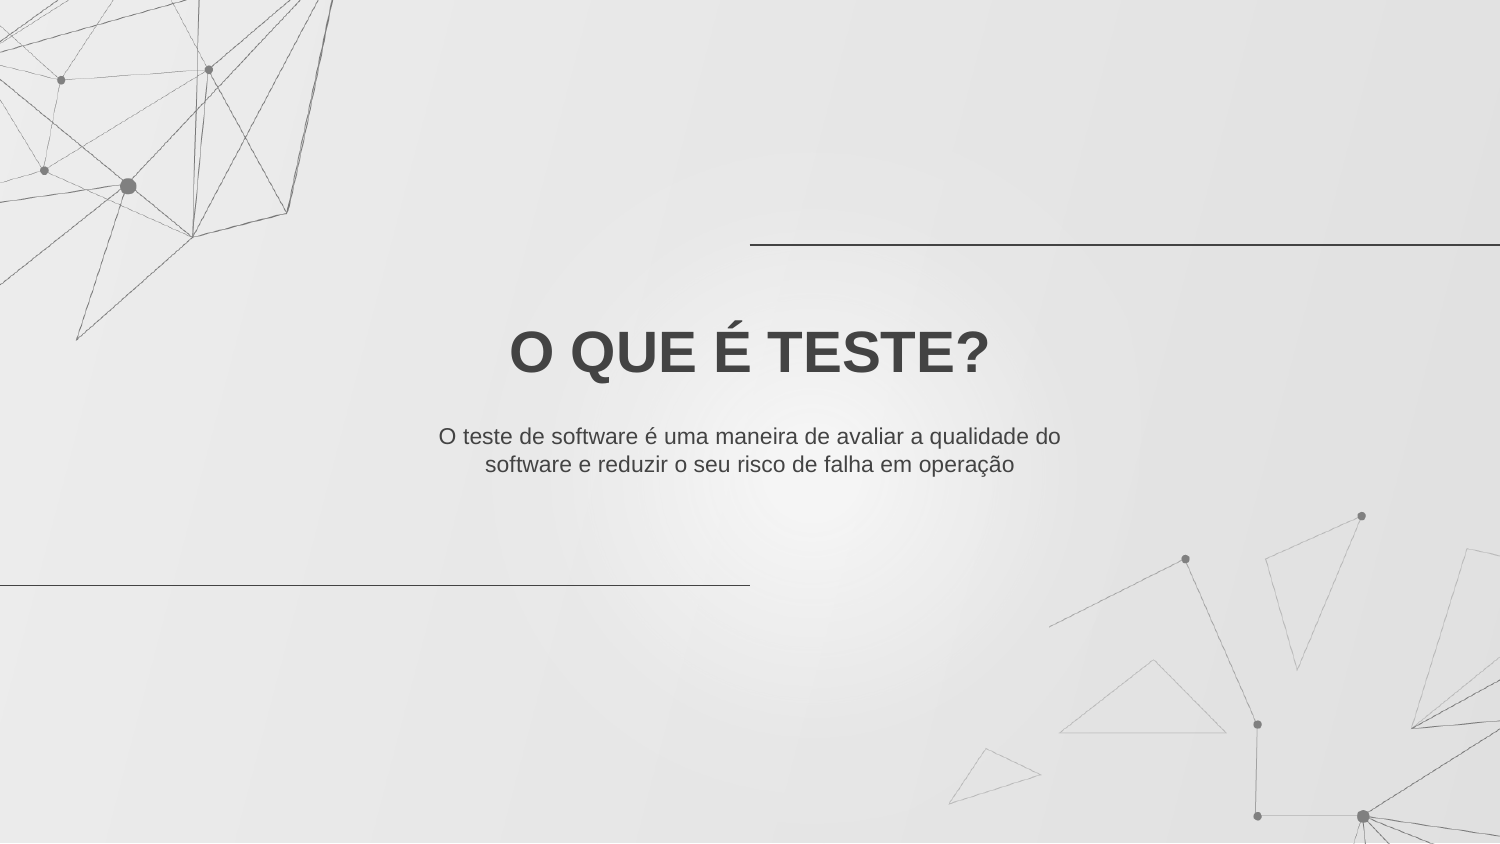

# O QUE É TESTE?

O teste de software é uma maneira de avaliar a qualidade do software e reduzir o seu risco de falha em operação